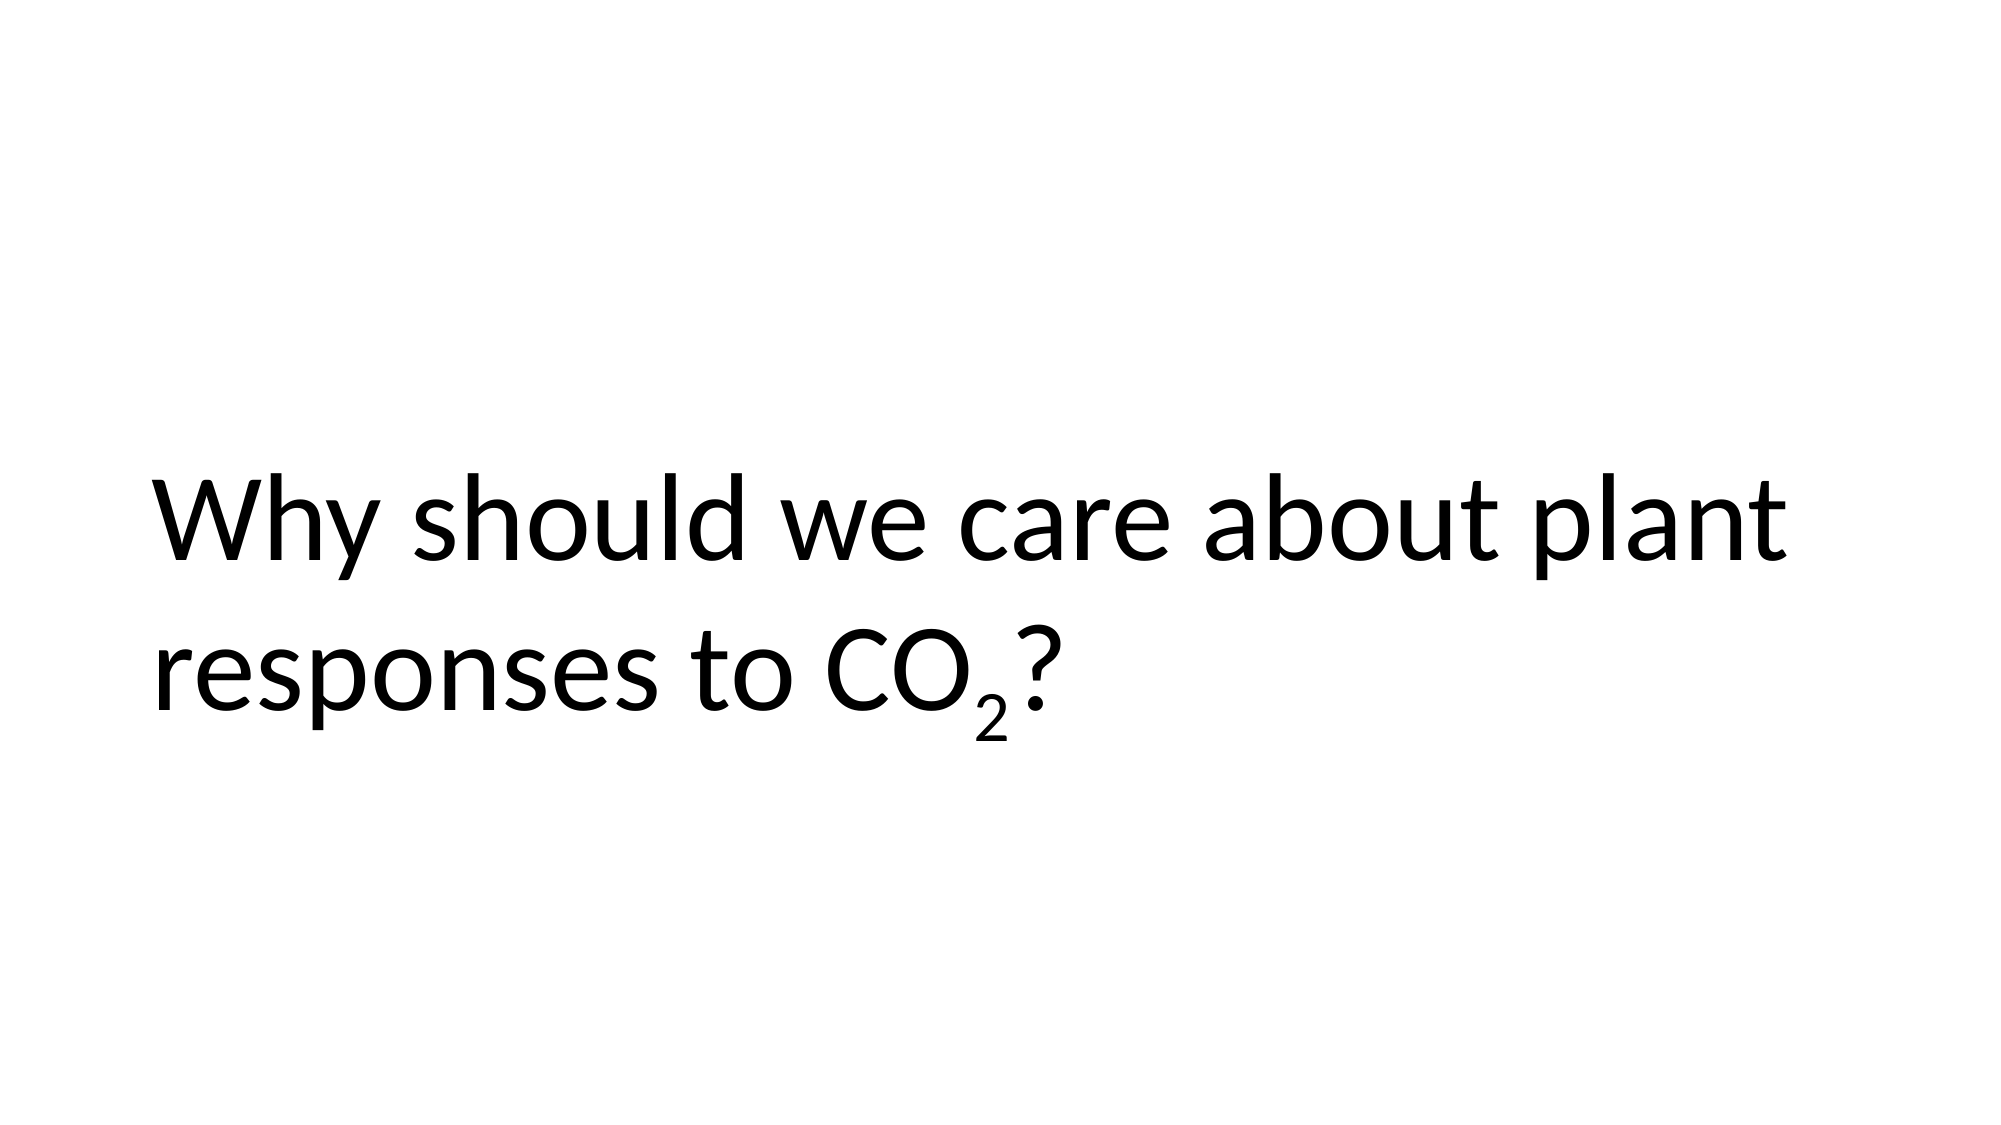

# Why should we care about plant responses to CO2?